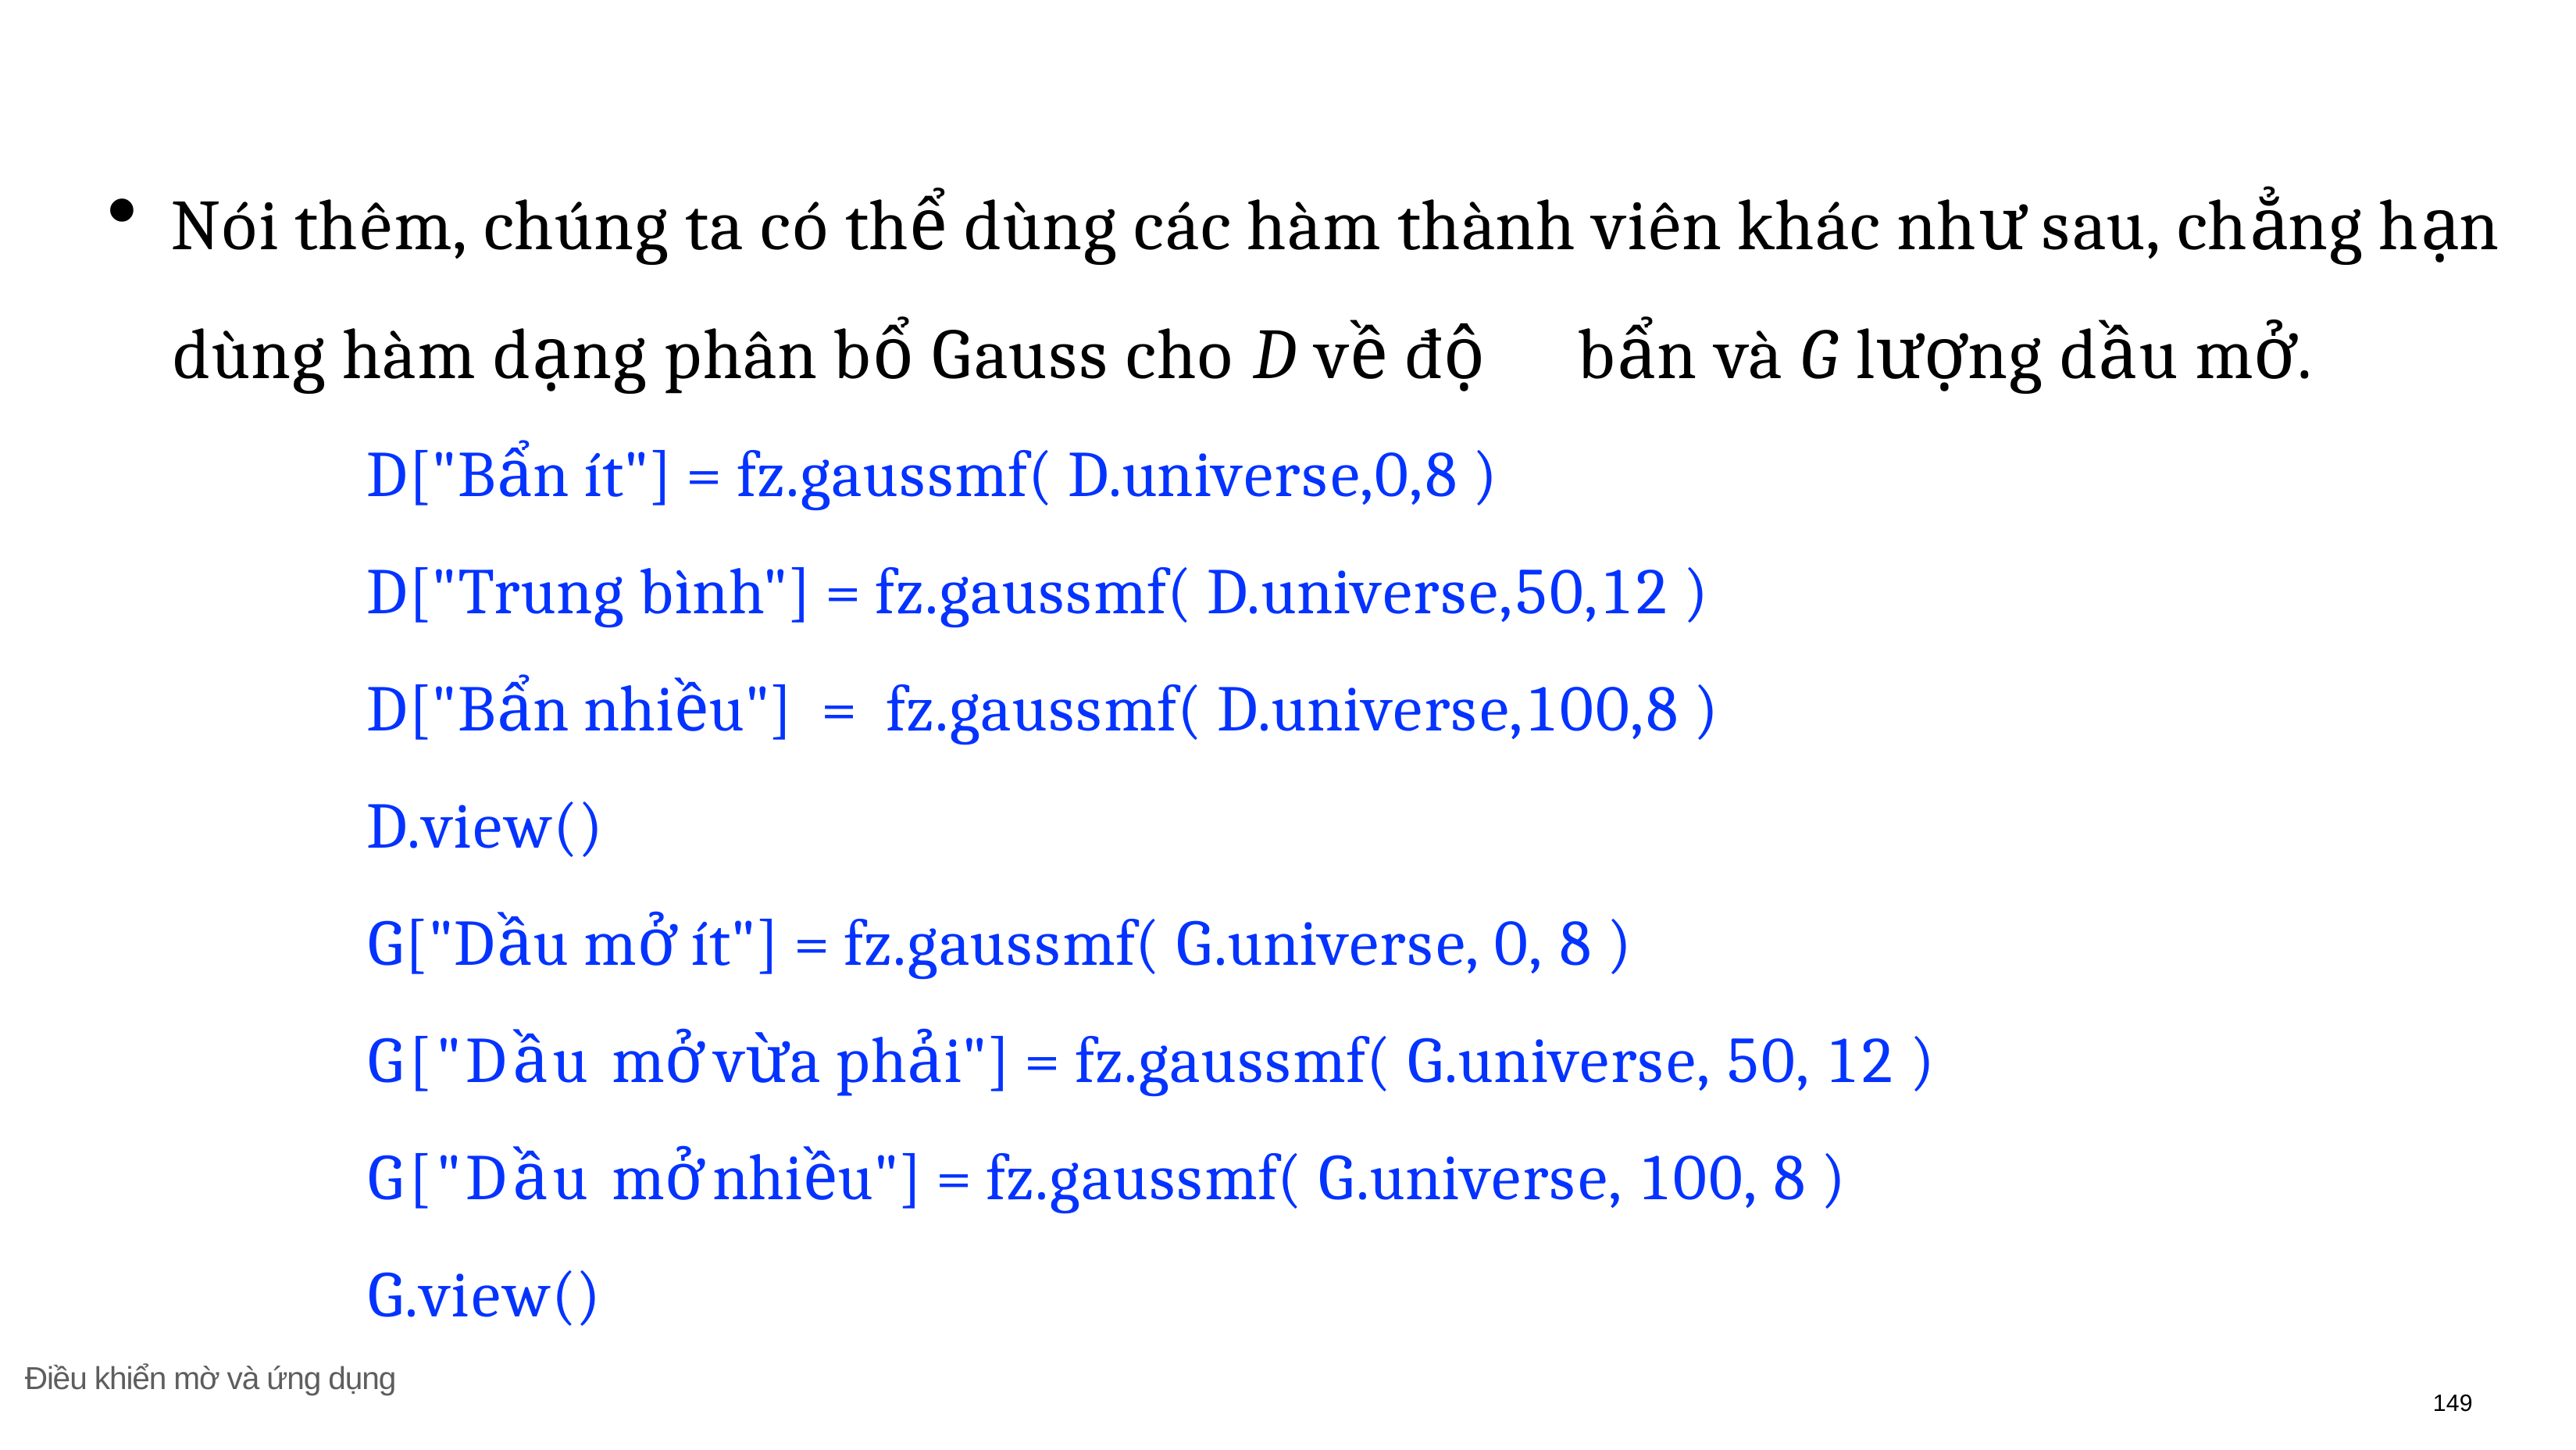

Nói thêm, chúng ta có thể dùng các hàm thành viên khác như sau, chẳng hạn dùng hàm dạng phân bổ Gauss cho D về độ	bẩn và G lượng dầu mở.
D["Bẩn ít"] = fz.gaussmf( D.universe,0,8 )
D["Trung bình"] = fz.gaussmf( D.universe,50,12 )
D["Bẩn nhiều"]  =  fz.gaussmf( D.universe,100,8 )
D.view()
G["Dầu mở ít"] = fz.gaussmf( G.universe, 0, 8 )
G["Dầu mở vừa phải"] = fz.gaussmf( G.universe, 50, 12 )
G["Dầu mở nhiều"] = fz.gaussmf( G.universe, 100, 8 )
G.view()
Điều khiển mờ và ứng dụng
149